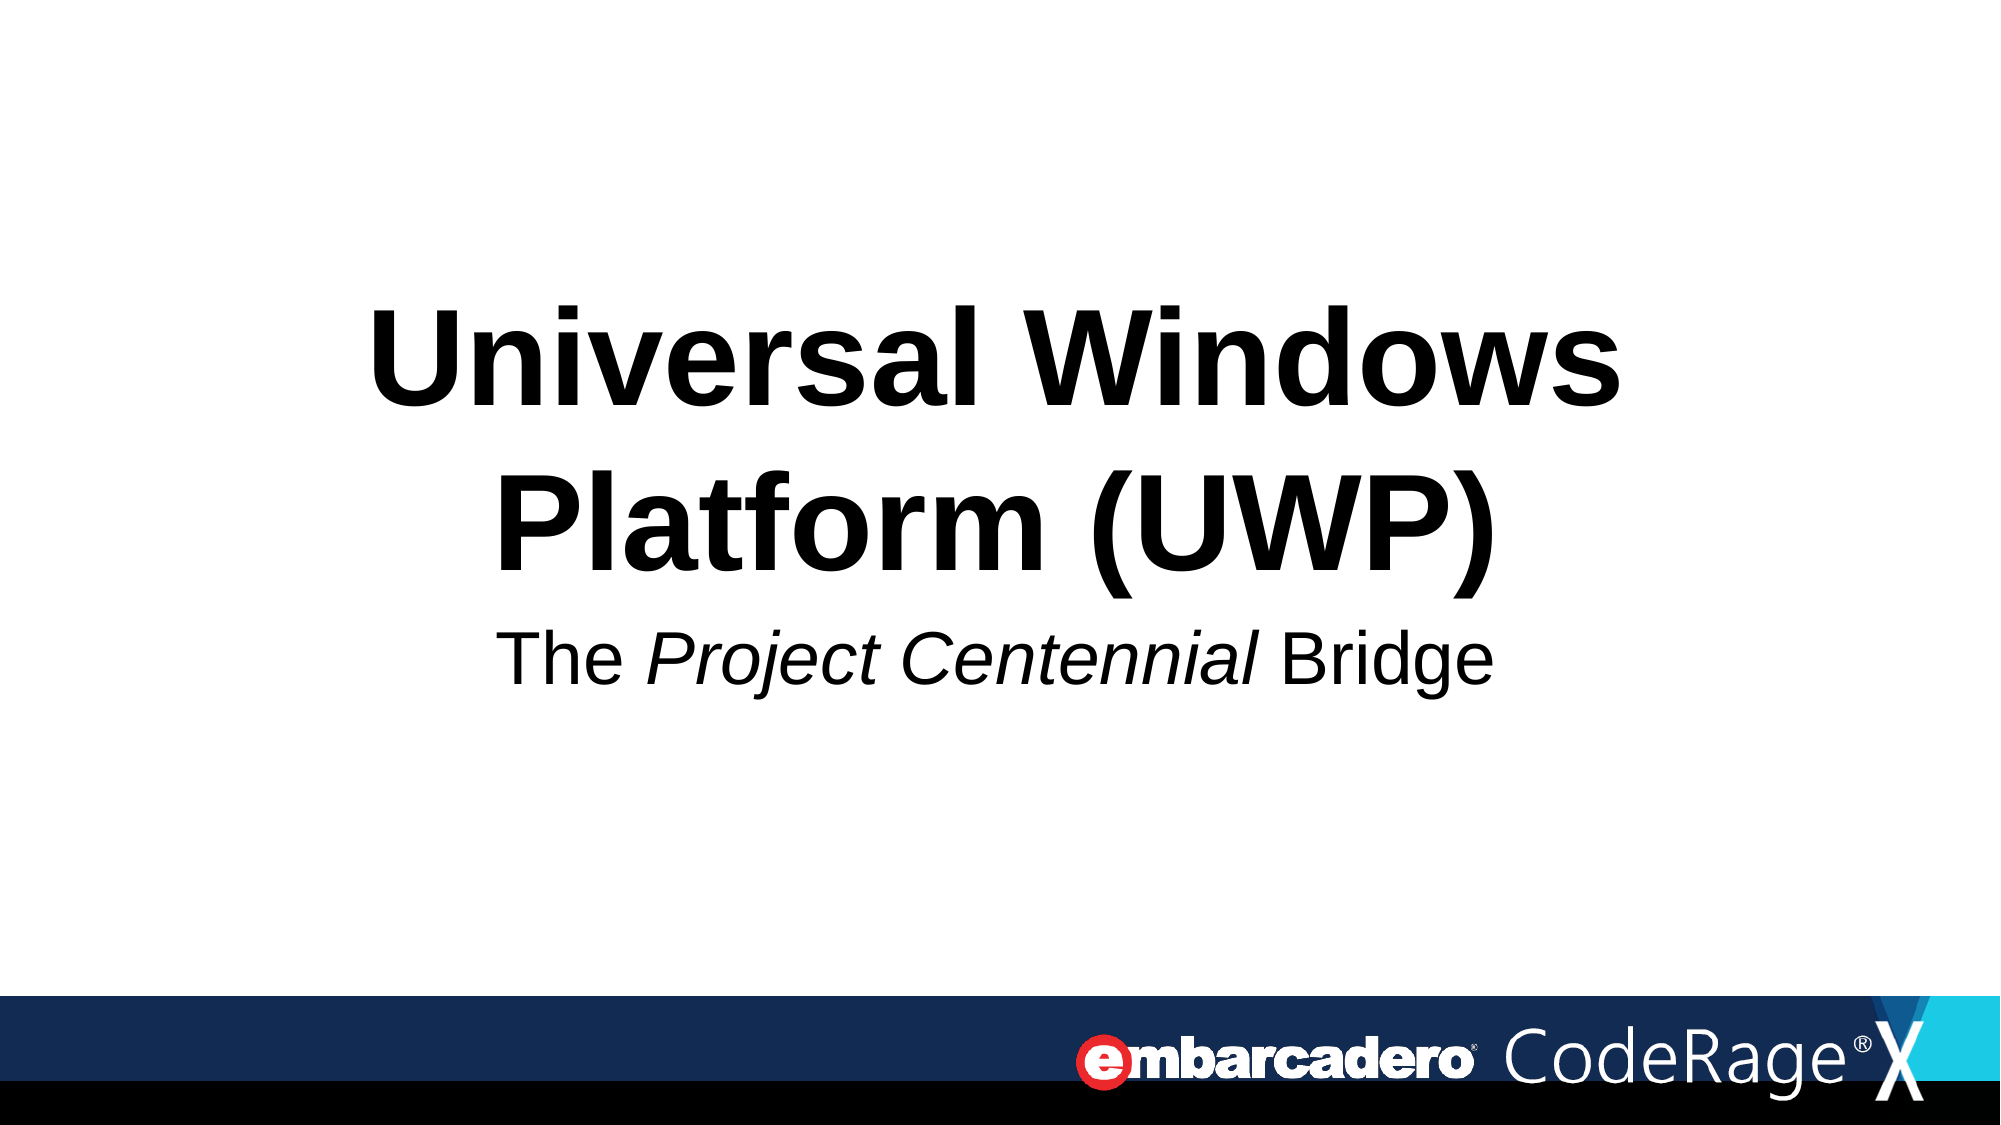

# Universal Windows Platform (UWP)
The Project Centennial Bridge